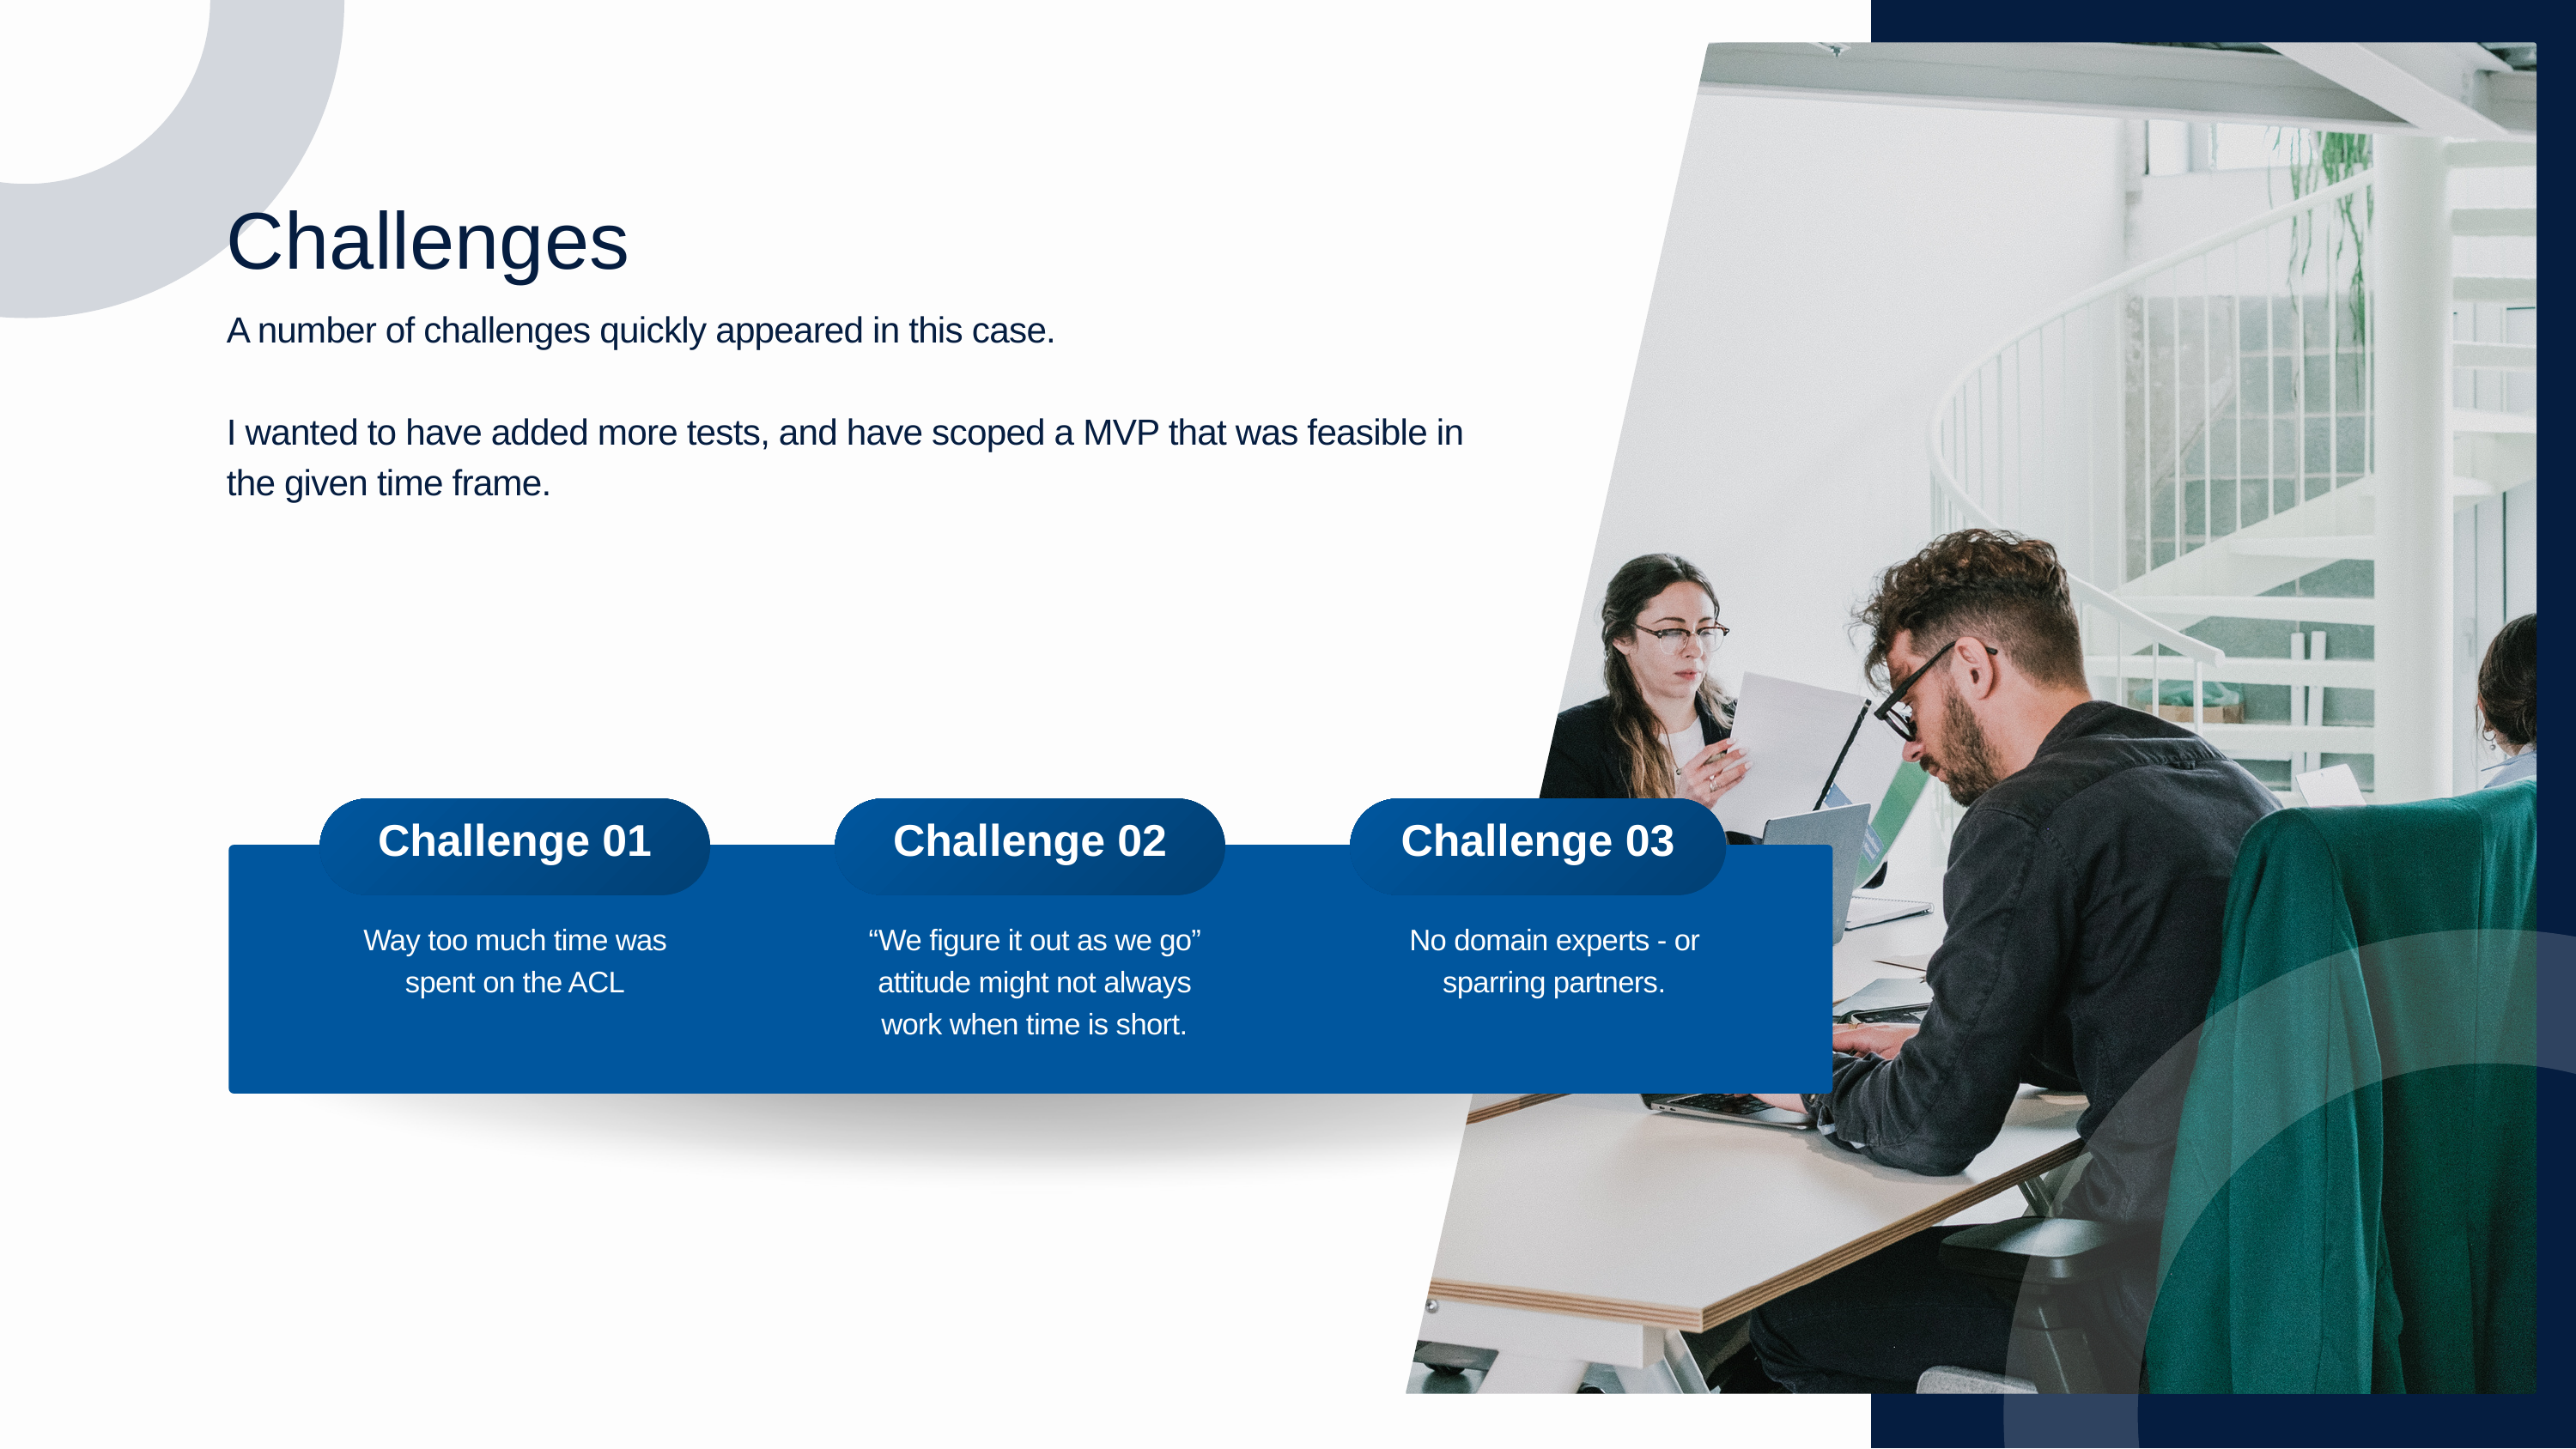

Challenges
A number of challenges quickly appeared in this case.

I wanted to have added more tests, and have scoped a MVP that was feasible in the given time frame.

Challenge 01

Challenge 02

Challenge 03

Way too much time was spent on the ACL
“We figure it out as we go” attitude might not always work when time is short.
No domain experts - or sparring partners.